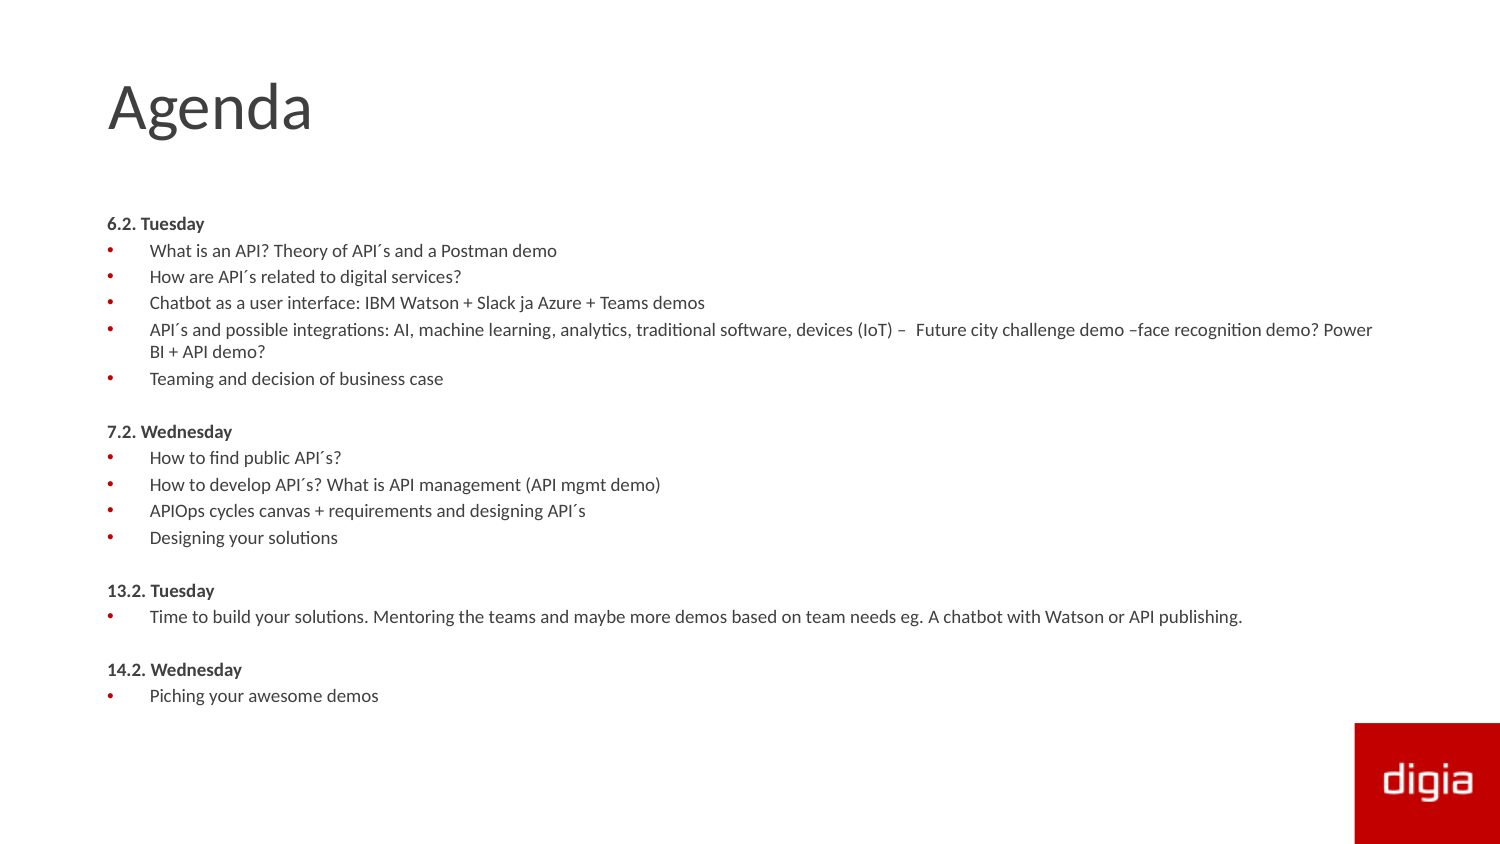

# Agenda
6.2. Tuesday
What is an API? Theory of API´s and a Postman demo
How are API´s related to digital services?
Chatbot as a user interface: IBM Watson + Slack ja Azure + Teams demos
API´s and possible integrations: AI, machine learning, analytics, traditional software, devices (IoT) –  Future city challenge demo –face recognition demo? Power BI + API demo?
Teaming and decision of business case

7.2. Wednesday
How to find public API´s?
How to develop API´s? What is API management (API mgmt demo)
APIOps cycles canvas + requirements and designing API´s
Designing your solutions

13.2. Tuesday
Time to build your solutions. Mentoring the teams and maybe more demos based on team needs eg. A chatbot with Watson or API publishing.

14.2. Wednesday
Piching your awesome demos